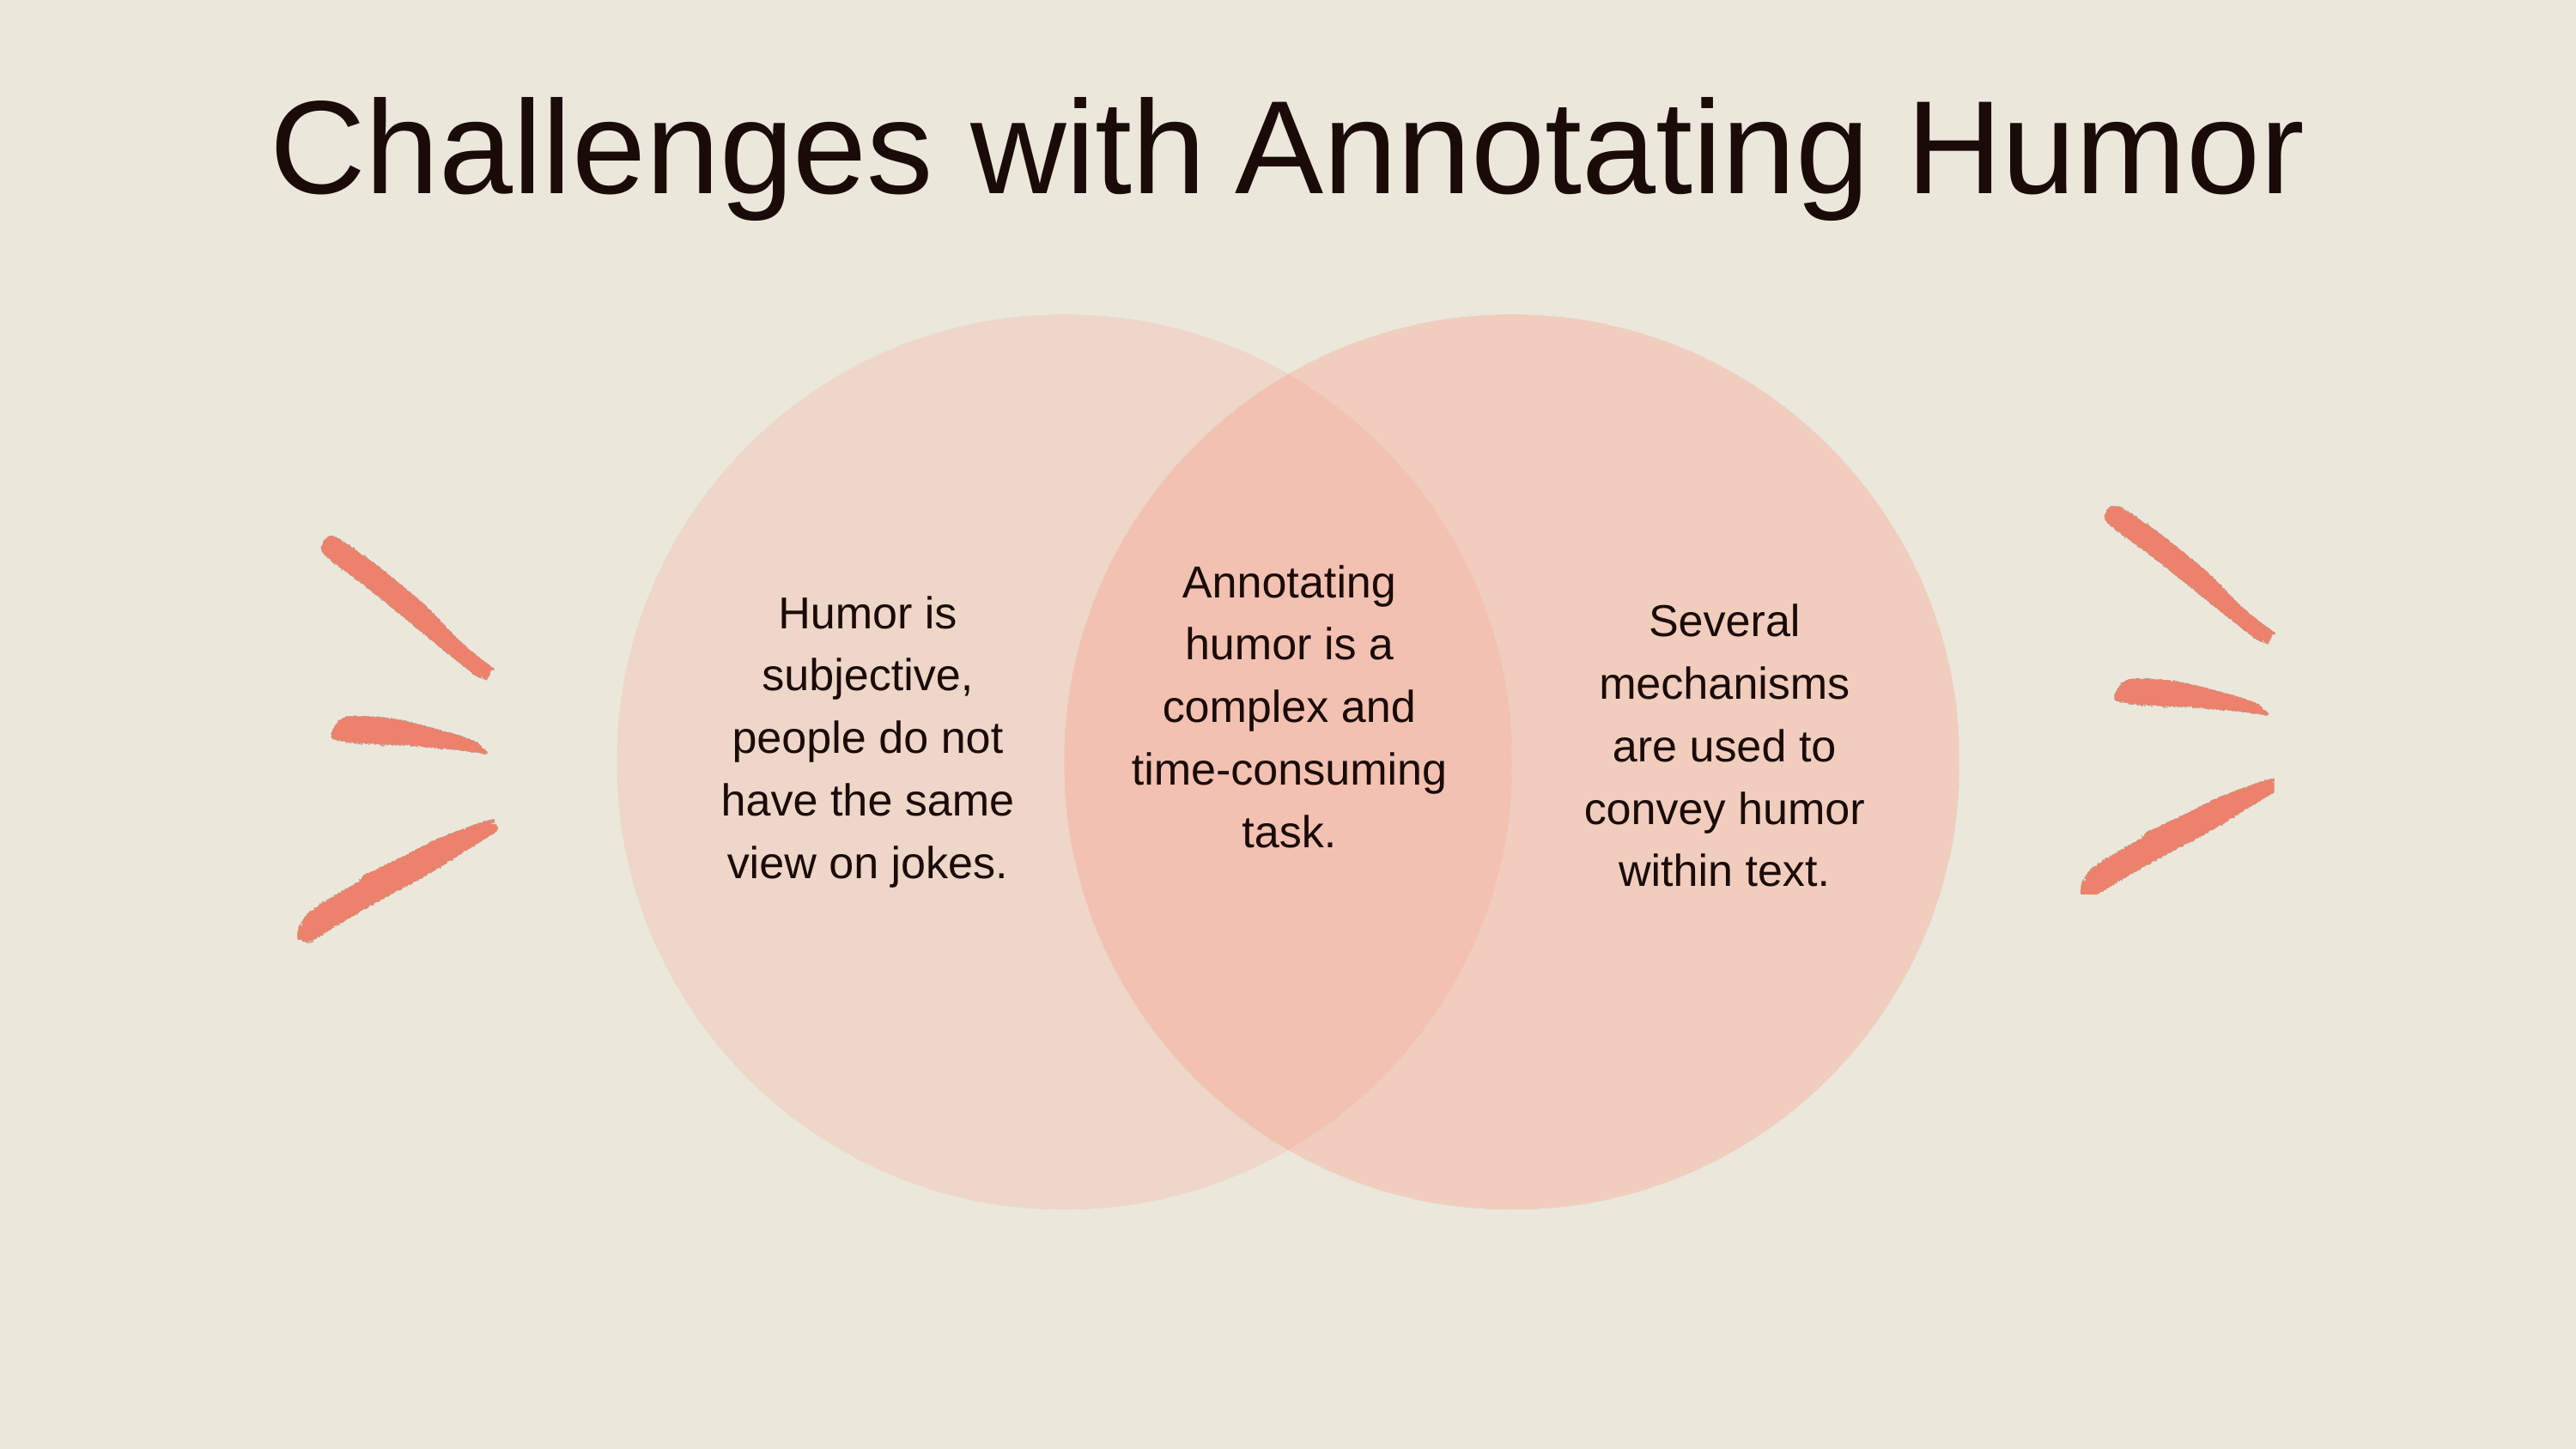

Challenges with Annotating Humor

Annotating humor is a complex and time-consuming task.

Humor is subjective, people do not have the same view on jokes.

Several mechanisms are used to convey humor within text.